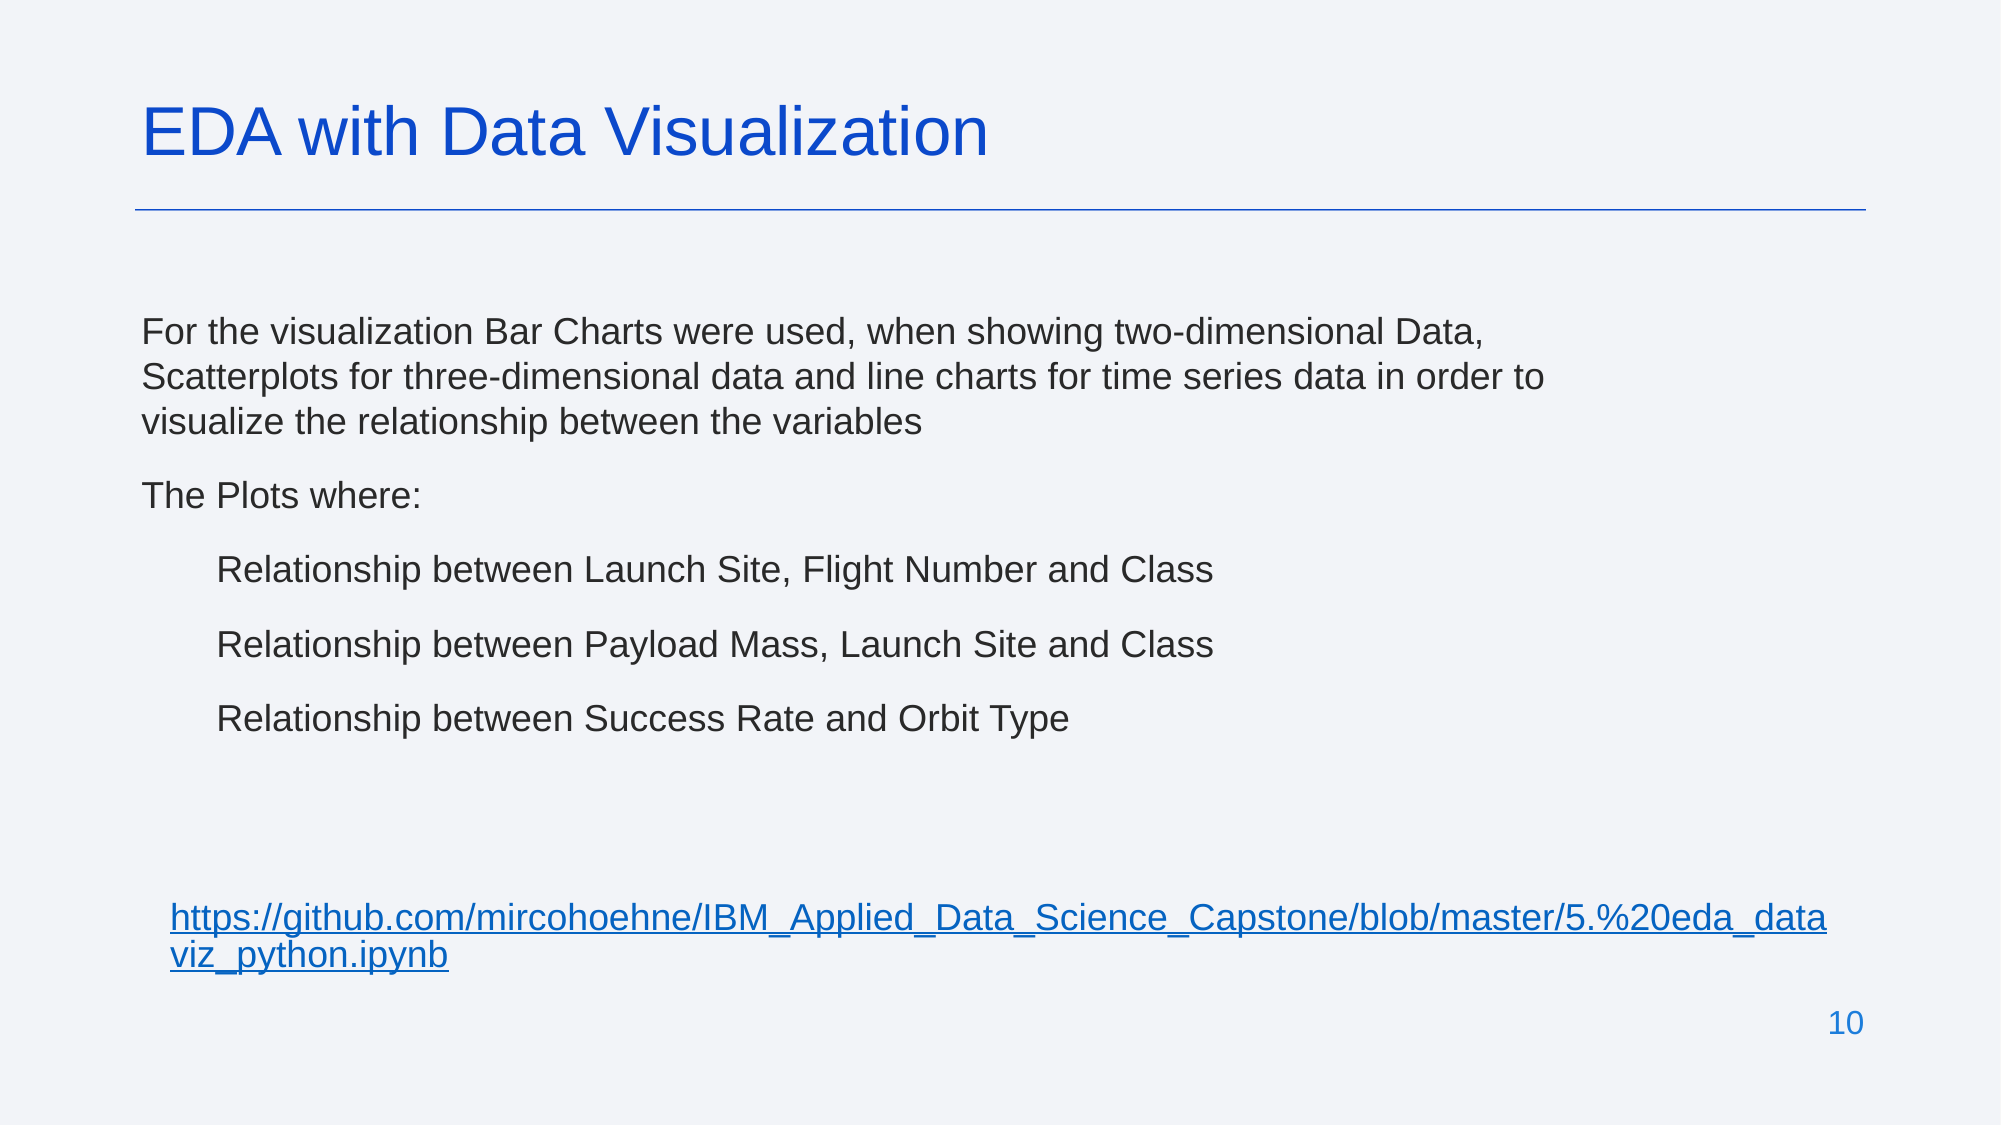

EDA with Data Visualization
For the visualization Bar Charts were used, when showing two-dimensional Data, Scatterplots for three-dimensional data and line charts for time series data in order to visualize the relationship between the variables
The Plots where:
Relationship between Launch Site, Flight Number and Class
Relationship between Payload Mass, Launch Site and Class
Relationship between Success Rate and Orbit Type

https://github.com/mircohoehne/IBM_Applied_Data_Science_Capstone/blob/master/5.%20eda_dataviz_python.ipynb

10